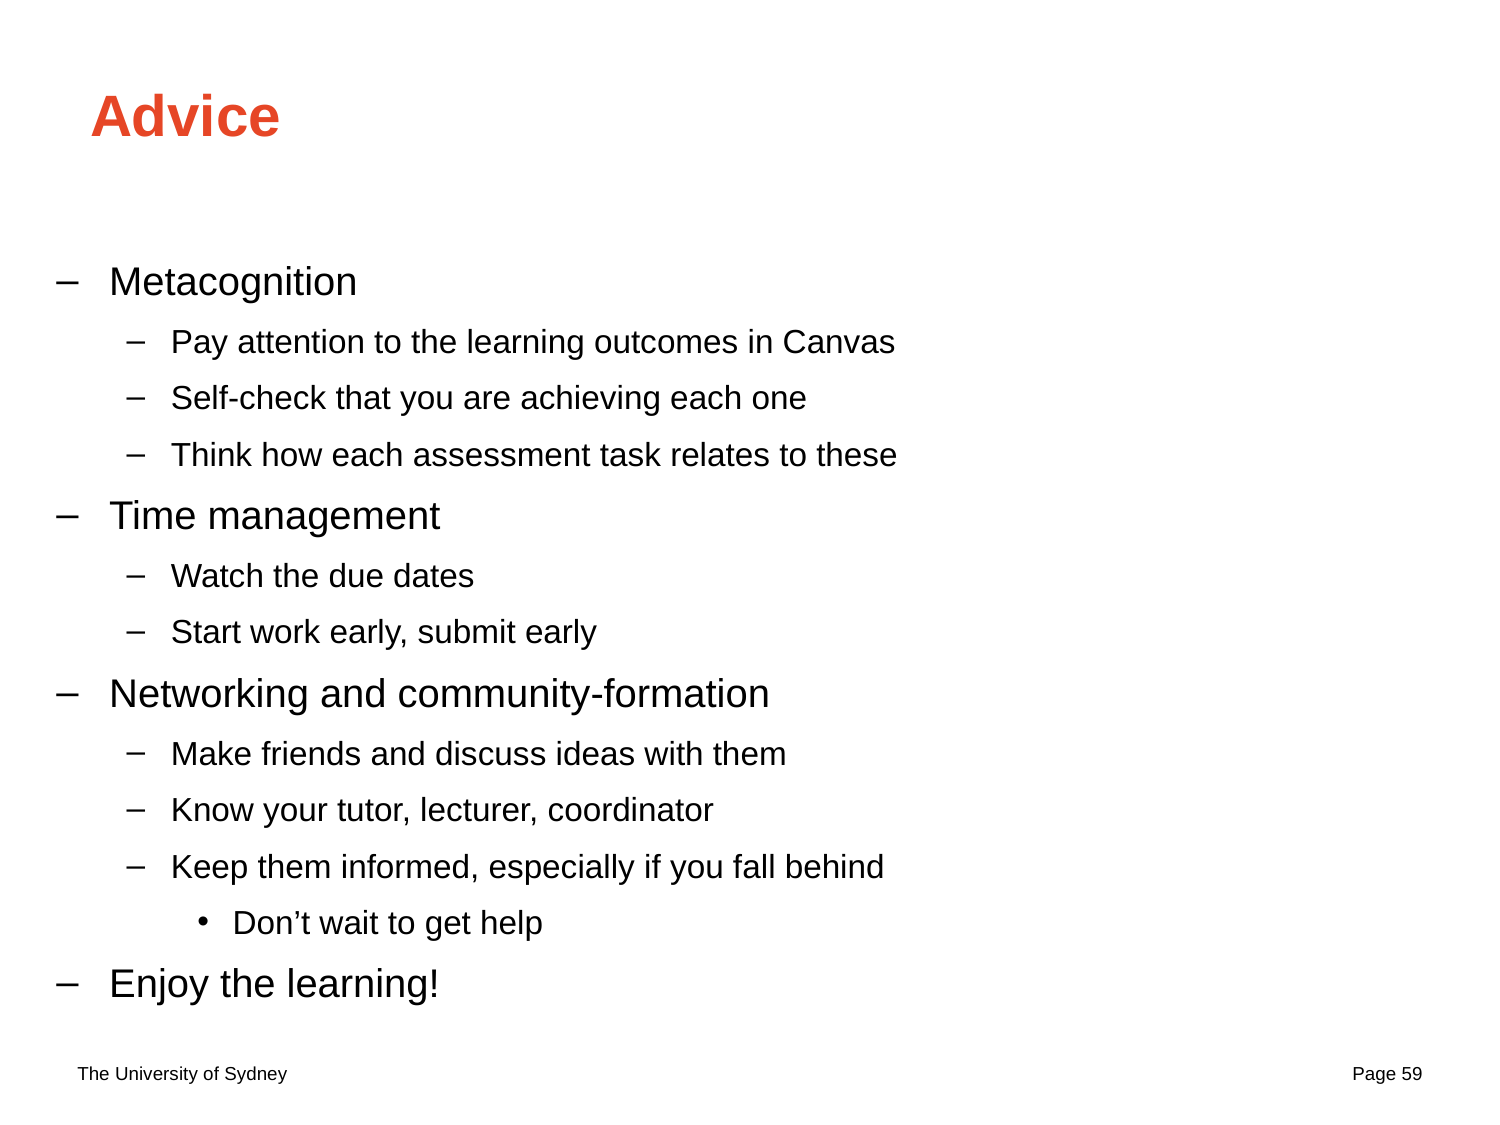

# Advice
Metacognition
Pay attention to the learning outcomes in Canvas
Self-check that you are achieving each one
Think how each assessment task relates to these
Time management
Watch the due dates
Start work early, submit early
Networking and community-formation
Make friends and discuss ideas with them
Know your tutor, lecturer, coordinator
Keep them informed, especially if you fall behind
Don’t wait to get help
Enjoy the learning!